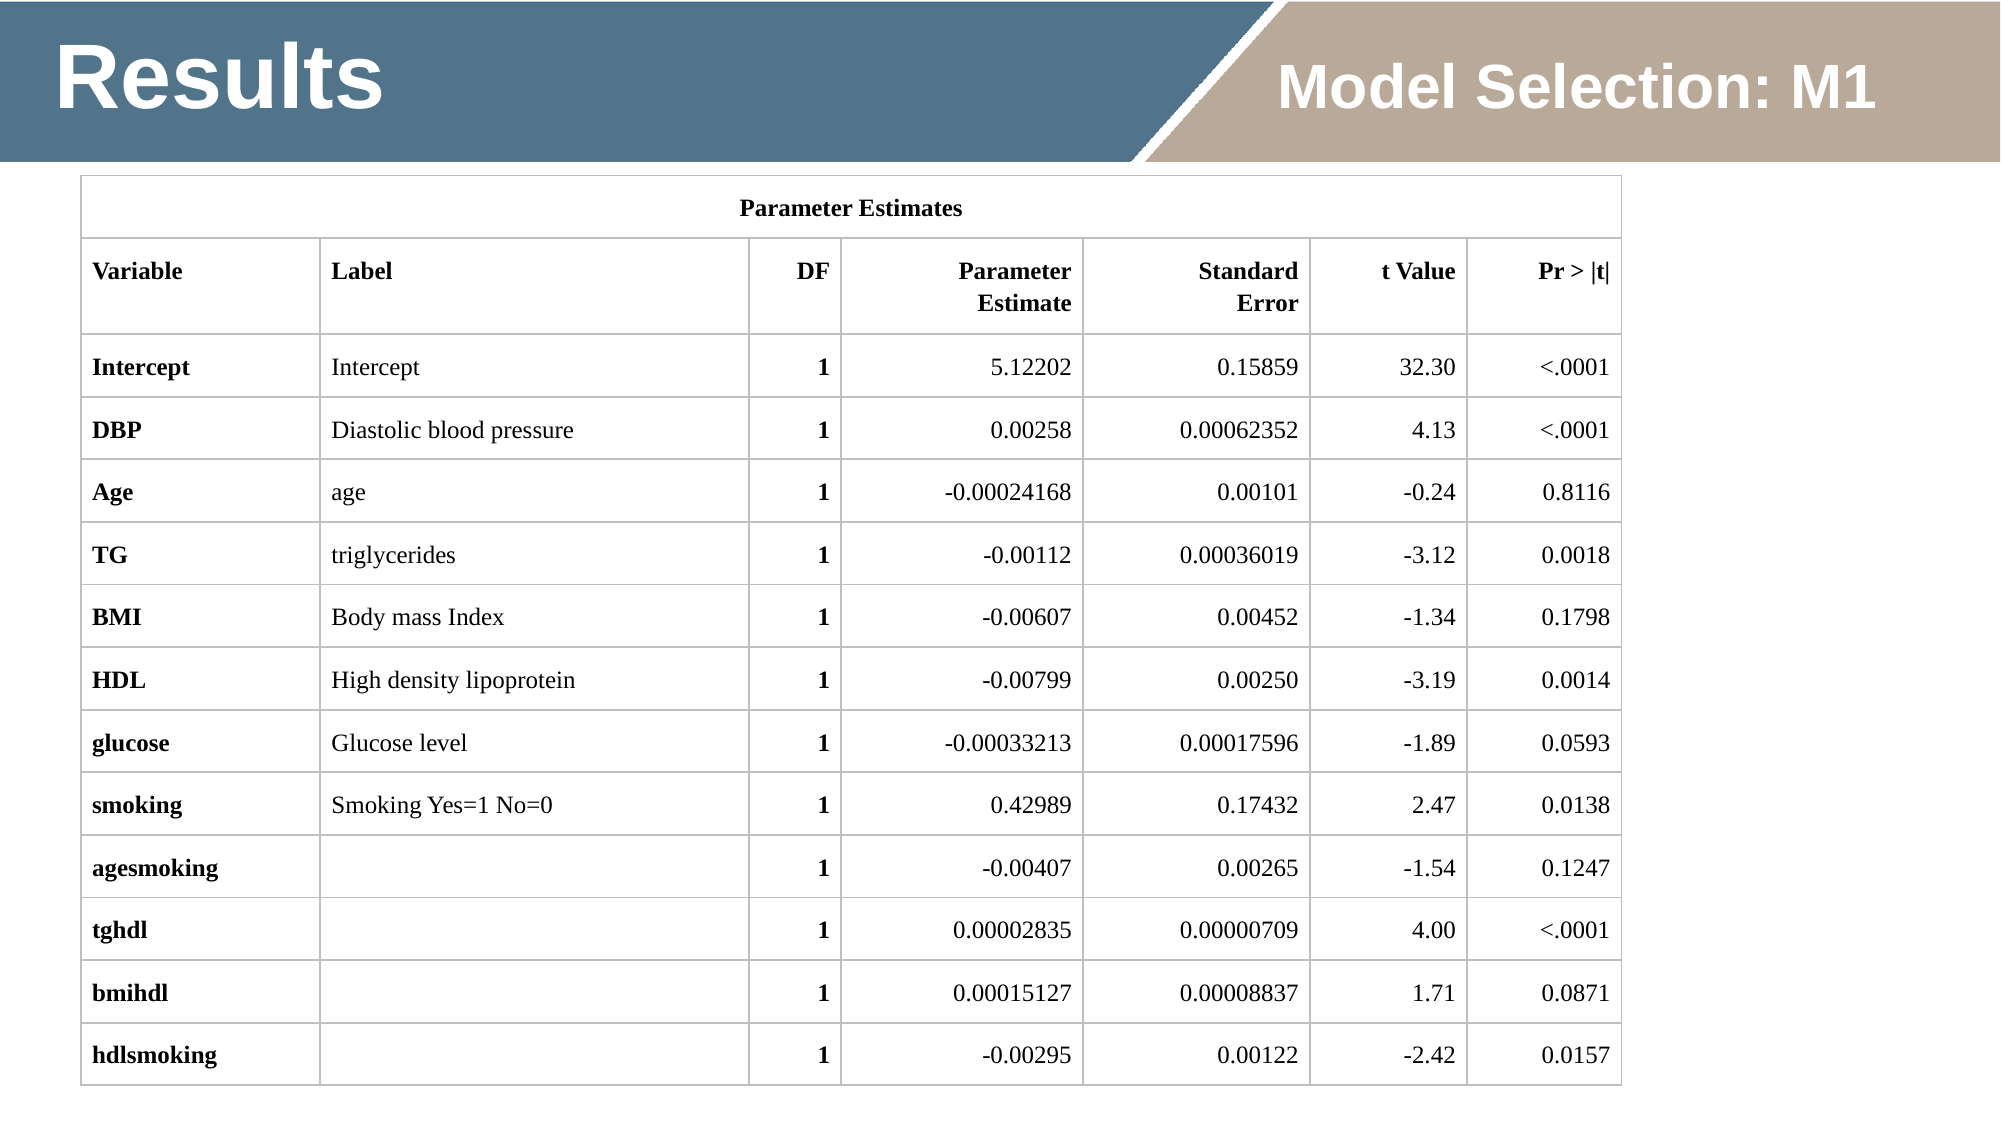

# Results                                   Model Selection: M1
| Parameter Estimates |  |  |  |  |  |  |
| --- | --- | --- | --- | --- | --- | --- |
| Variable | Label | DF | Parameter Estimate | Standard Error | t Value | Pr > |t| |
| Intercept | Intercept | 1 | 5.12202 | 0.15859 | 32.30 | <.0001 |
| DBP | Diastolic blood pressure | 1 | 0.00258 | 0.00062352 | 4.13 | <.0001 |
| Age | age | 1 | -0.00024168 | 0.00101 | -0.24 | 0.8116 |
| TG | triglycerides | 1 | -0.00112 | 0.00036019 | -3.12 | 0.0018 |
| BMI | Body mass Index | 1 | -0.00607 | 0.00452 | -1.34 | 0.1798 |
| HDL | High density lipoprotein | 1 | -0.00799 | 0.00250 | -3.19 | 0.0014 |
| glucose | Glucose level | 1 | -0.00033213 | 0.00017596 | -1.89 | 0.0593 |
| smoking | Smoking Yes=1 No=0 | 1 | 0.42989 | 0.17432 | 2.47 | 0.0138 |
| agesmoking |  | 1 | -0.00407 | 0.00265 | -1.54 | 0.1247 |
| tghdl |  | 1 | 0.00002835 | 0.00000709 | 4.00 | <.0001 |
| bmihdl |  | 1 | 0.00015127 | 0.00008837 | 1.71 | 0.0871 |
| hdlsmoking |  | 1 | -0.00295 | 0.00122 | -2.42 | 0.0157 |